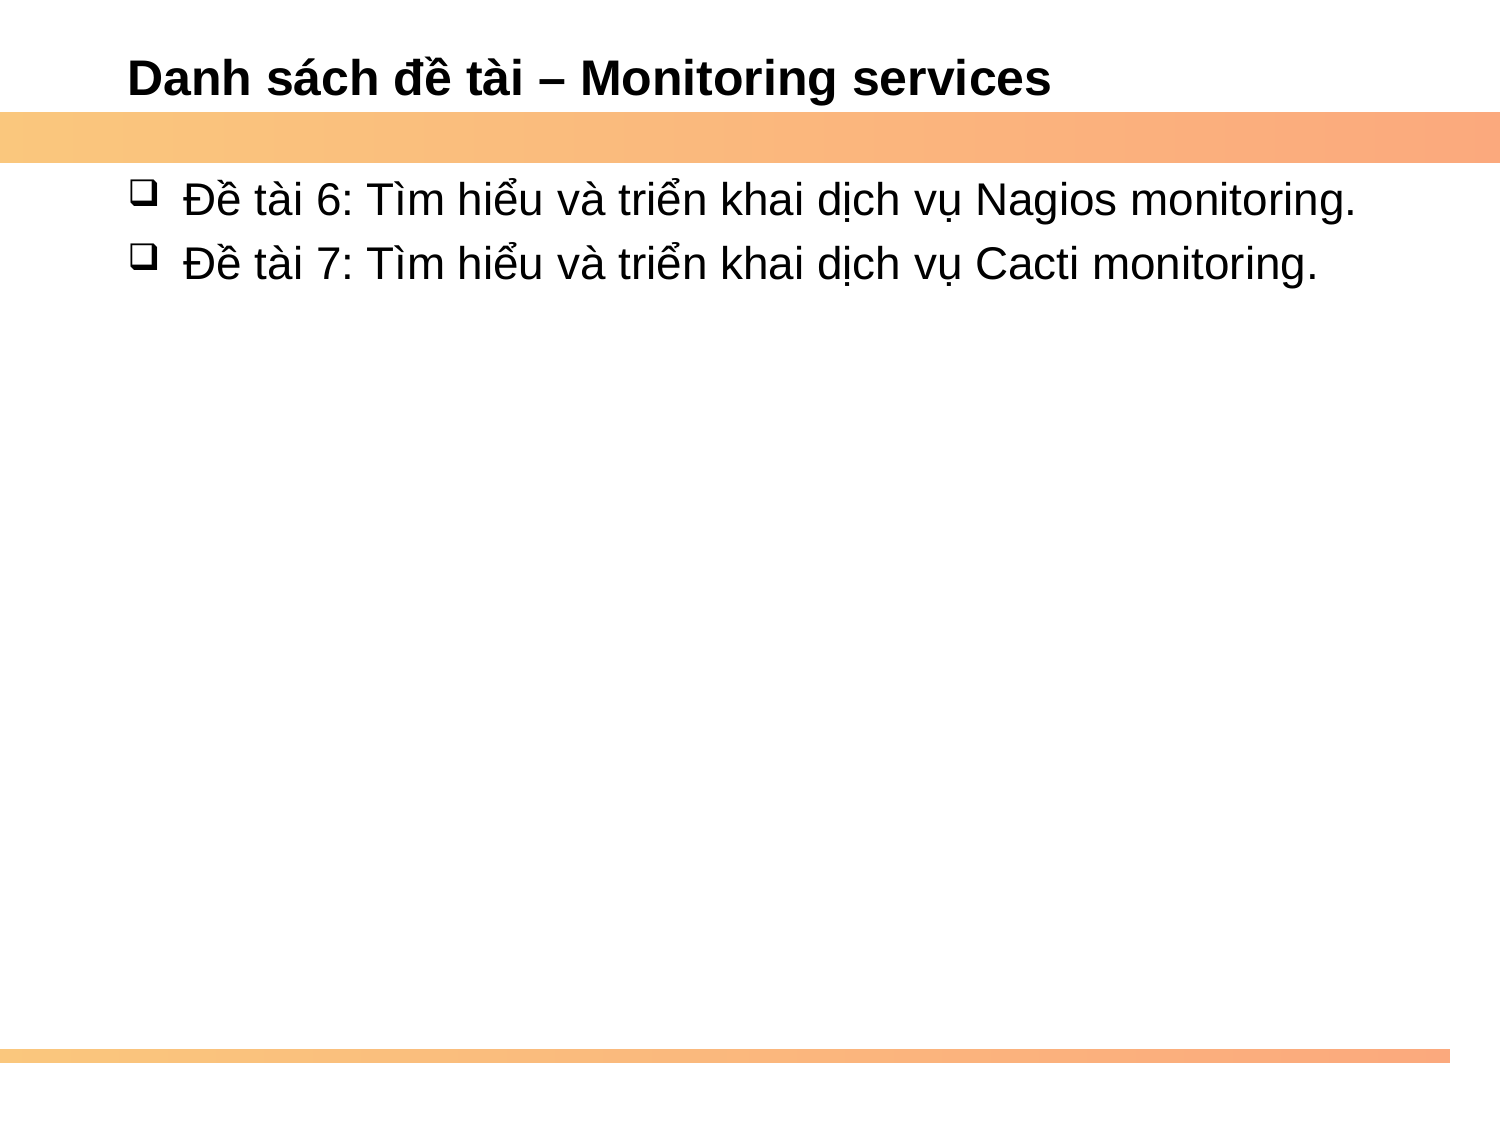

# Danh sách đề tài – Monitoring services
Đề tài 6: Tìm hiểu và triển khai dịch vụ Nagios monitoring.
Đề tài 7: Tìm hiểu và triển khai dịch vụ Cacti monitoring.